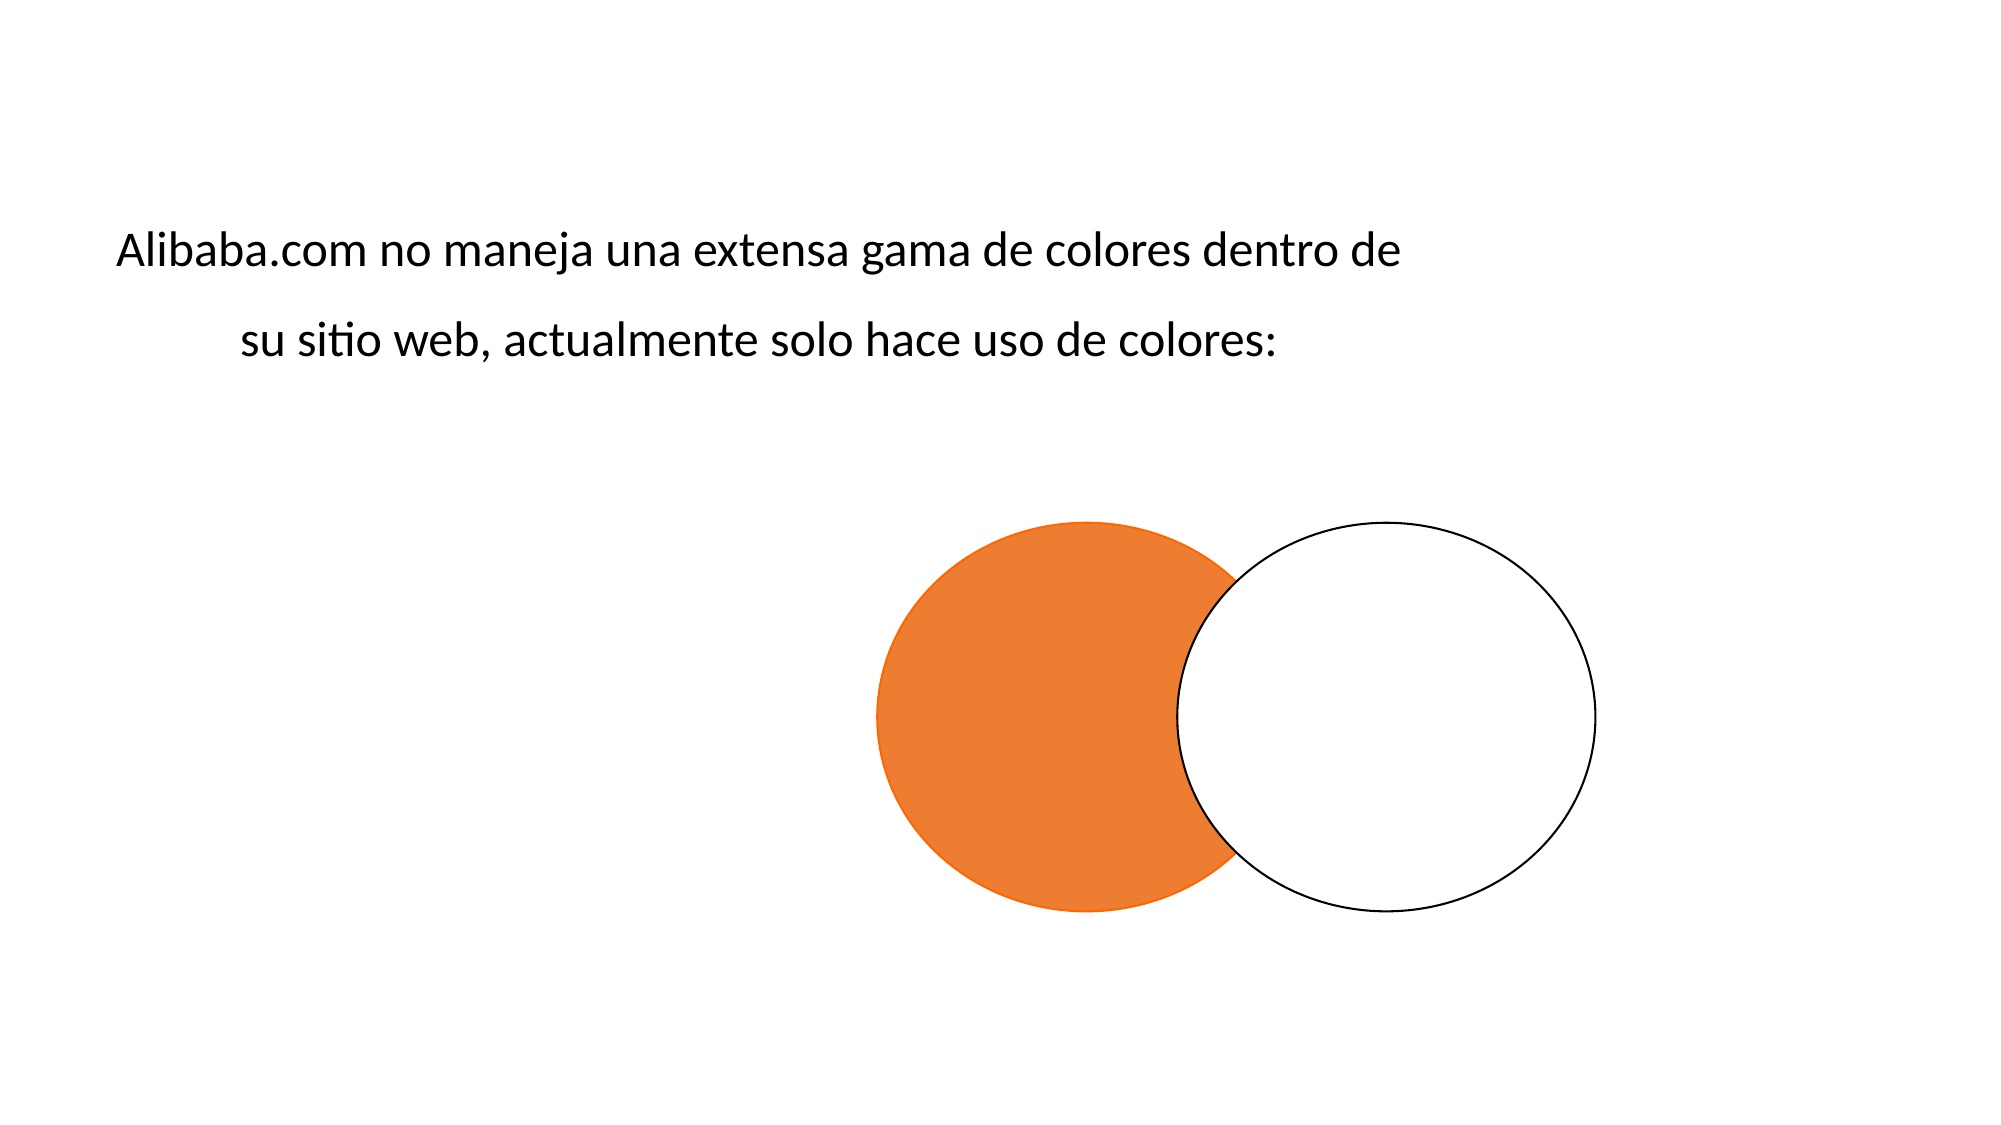

Alibaba.com no maneja una extensa gama de colores dentro de su sitio web, actualmente solo hace uso de colores: